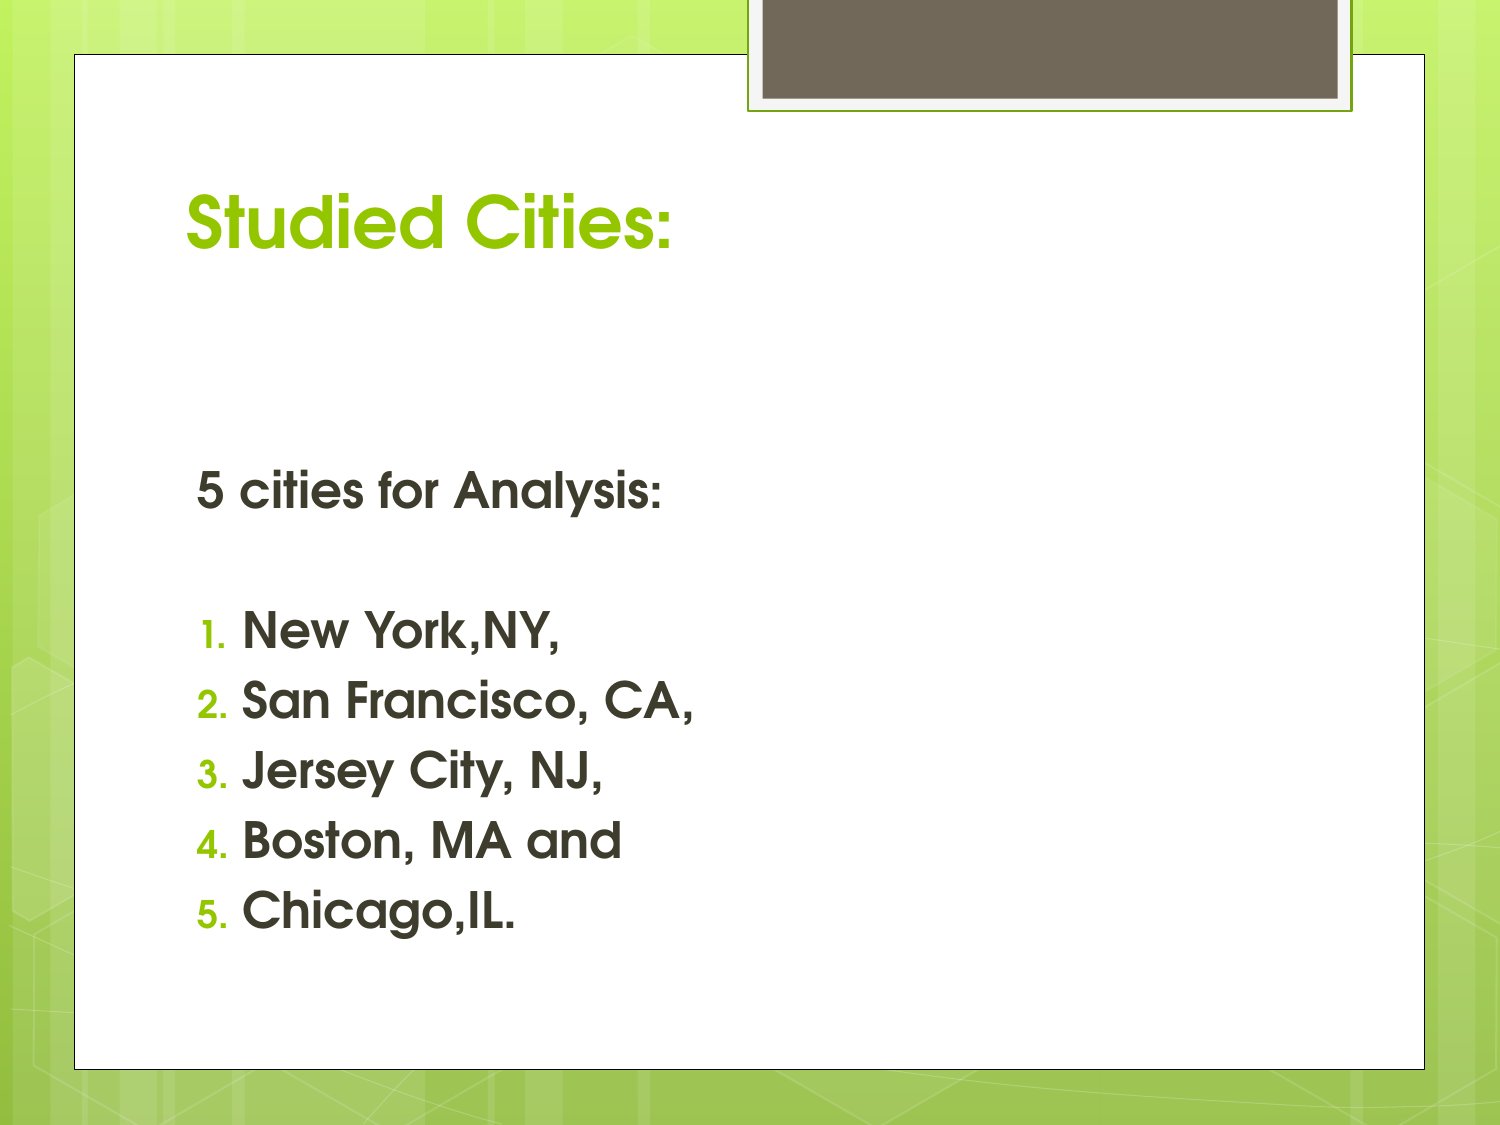

# Studied Cities:

5 cities for Analysis:

New York,NY,
San Francisco, CA,
Jersey City, NJ,
Boston, MA and
Chicago,IL.